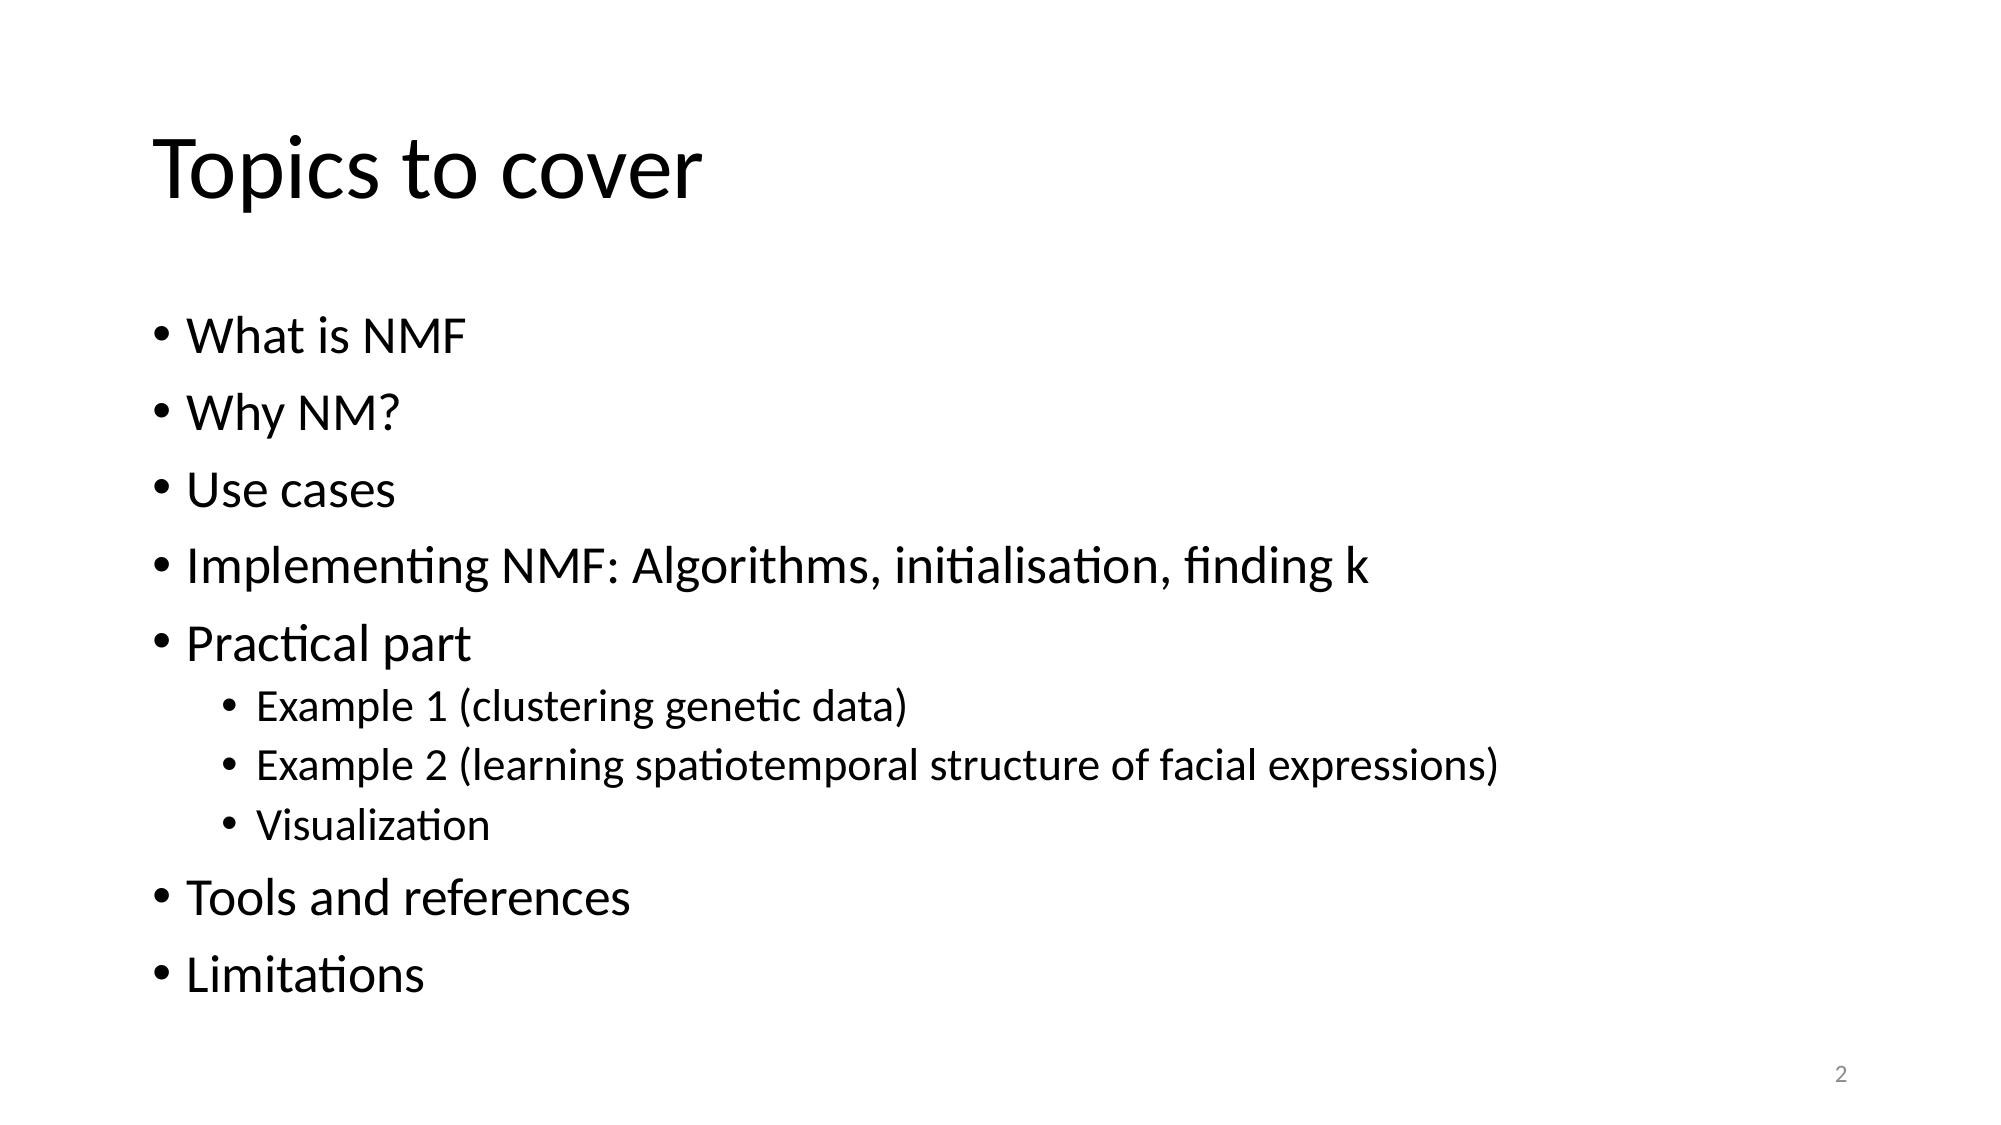

# Topics to cover
What is NMF
Why NM?
Use cases
Implementing NMF: Algorithms, initialisation, finding k
Practical part
Example 1 (clustering genetic data)
Example 2 (learning spatiotemporal structure of facial expressions)
Visualization
Tools and references
Limitations

2